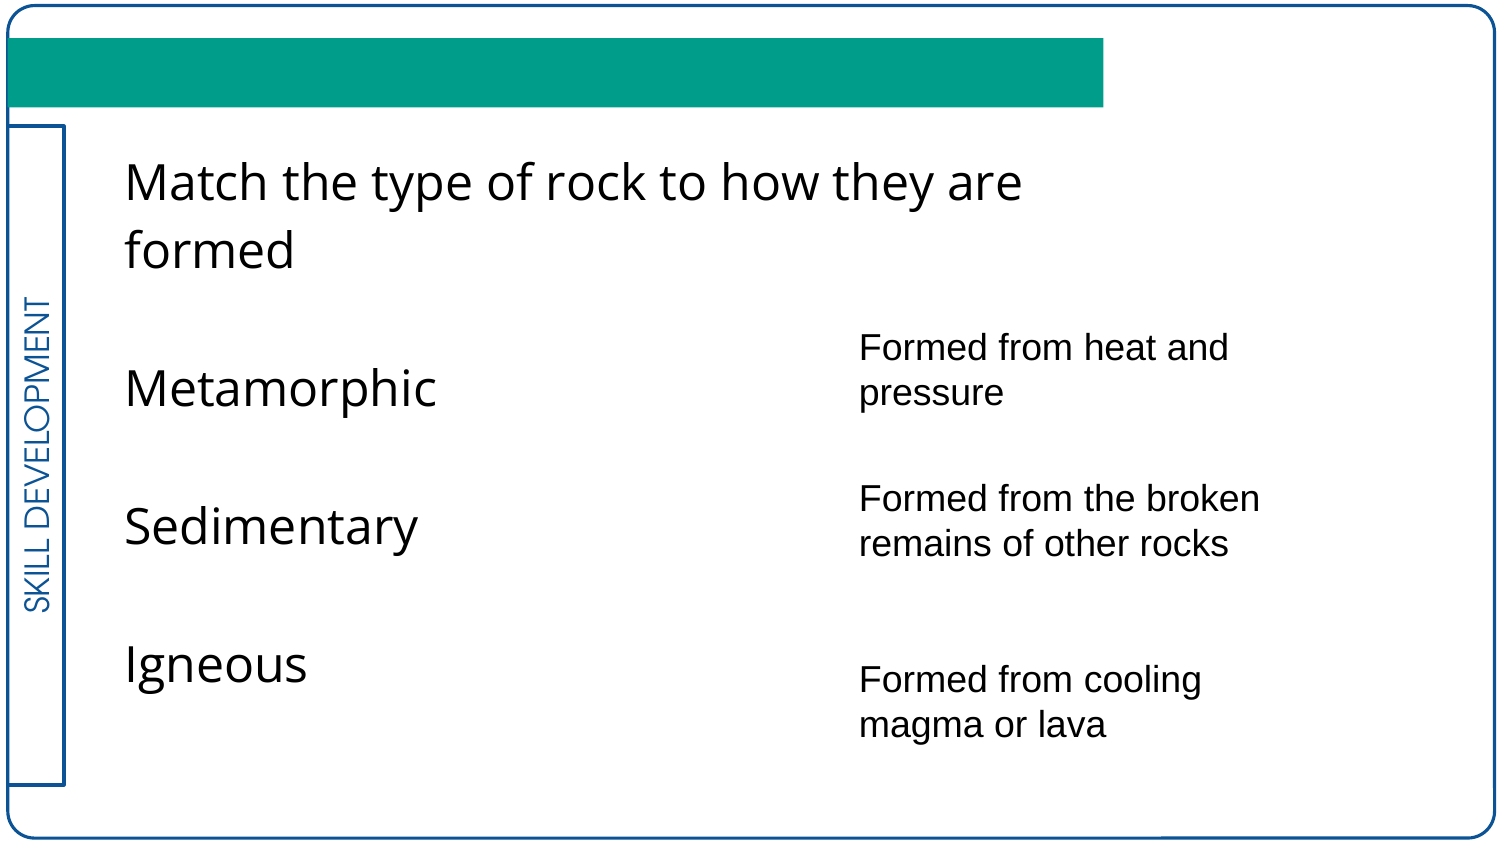

Match the type of rock to how they are formed

Metamorphic

Sedimentary
Igneous
Formed from heat and pressure
Formed from the broken remains of other rocks
Formed from cooling magma or lava